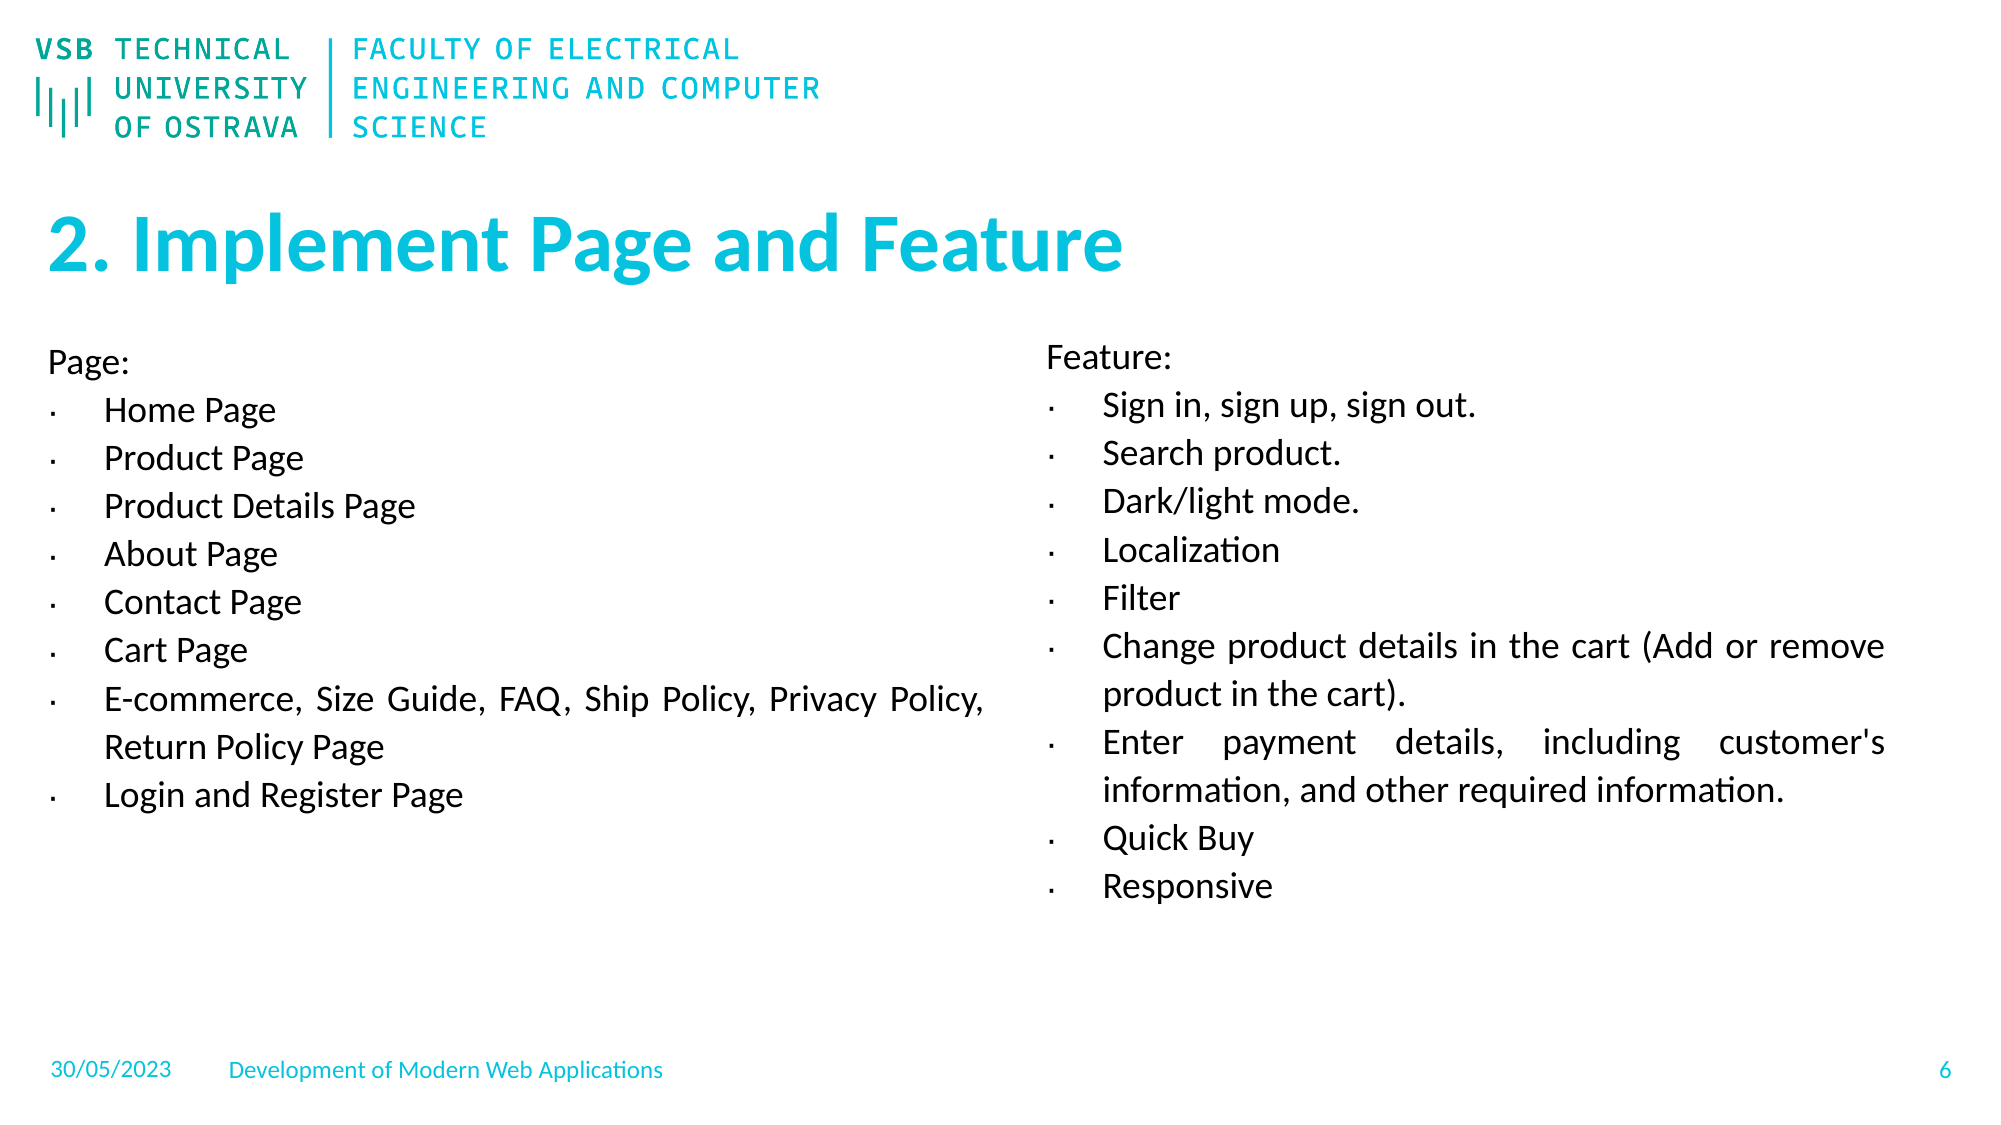

# 2. Implement Page and Feature
Feature:
Sign in, sign up, sign out.
Search product.
Dark/light mode.
Localization
Filter
Change product details in the cart (Add or remove product in the cart).
Enter payment details, including customer's information, and other required information.
Quick Buy
Responsive
Page:
Home Page
Product Page
Product Details Page
About Page
Contact Page
Cart Page
E-commerce, Size Guide, FAQ, Ship Policy, Privacy Policy, Return Policy Page
Login and Register Page
30/05/2023
6
Development of Modern Web Applications